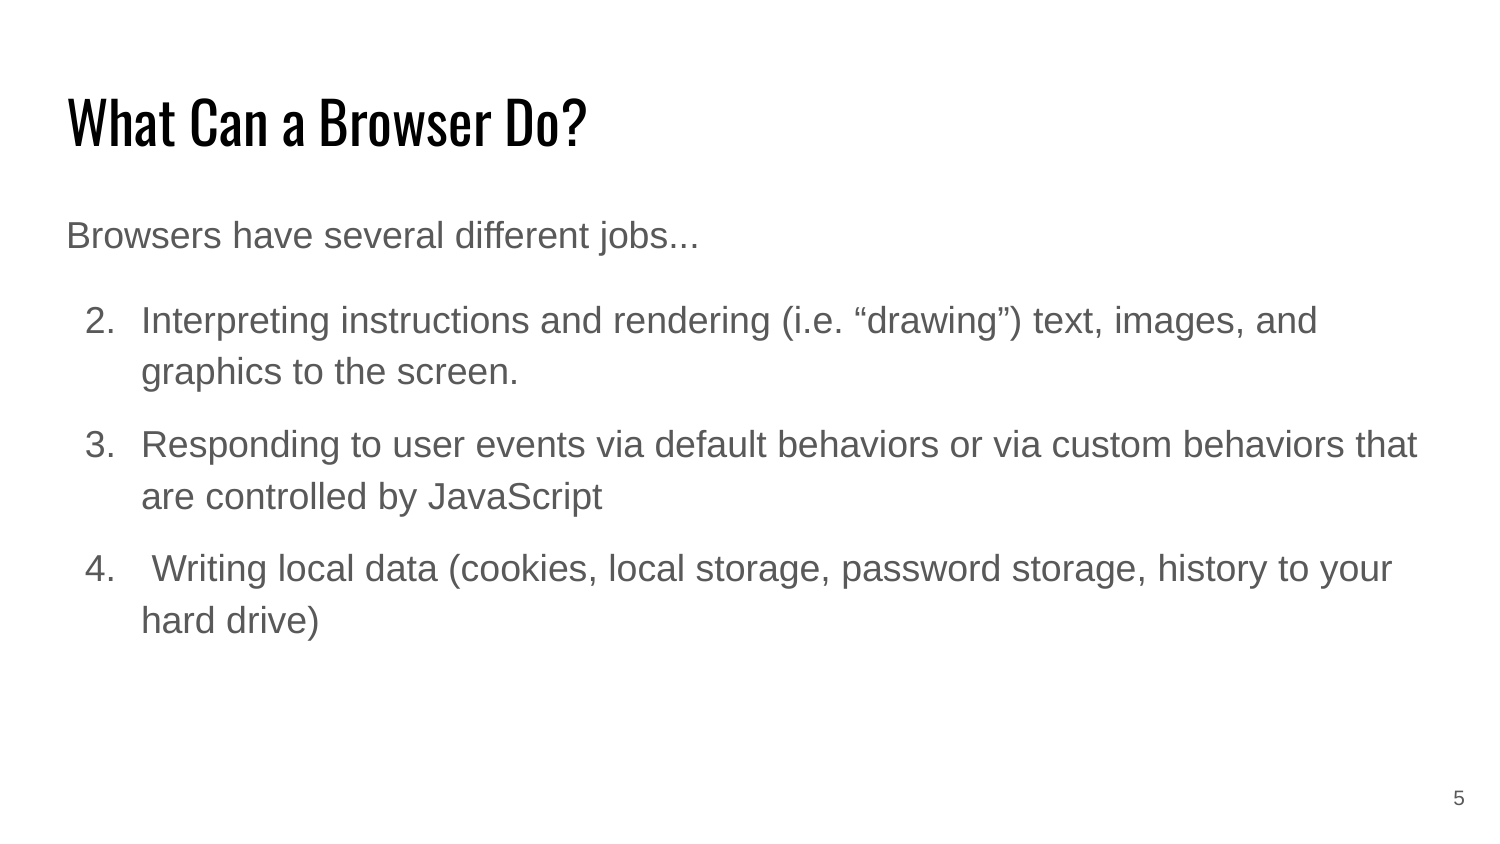

# What Can a Browser Do?
Browsers have several different jobs...
Interpreting instructions and rendering (i.e. “drawing”) text, images, and graphics to the screen.
Responding to user events via default behaviors or via custom behaviors that are controlled by JavaScript
 Writing local data (cookies, local storage, password storage, history to your hard drive)
5